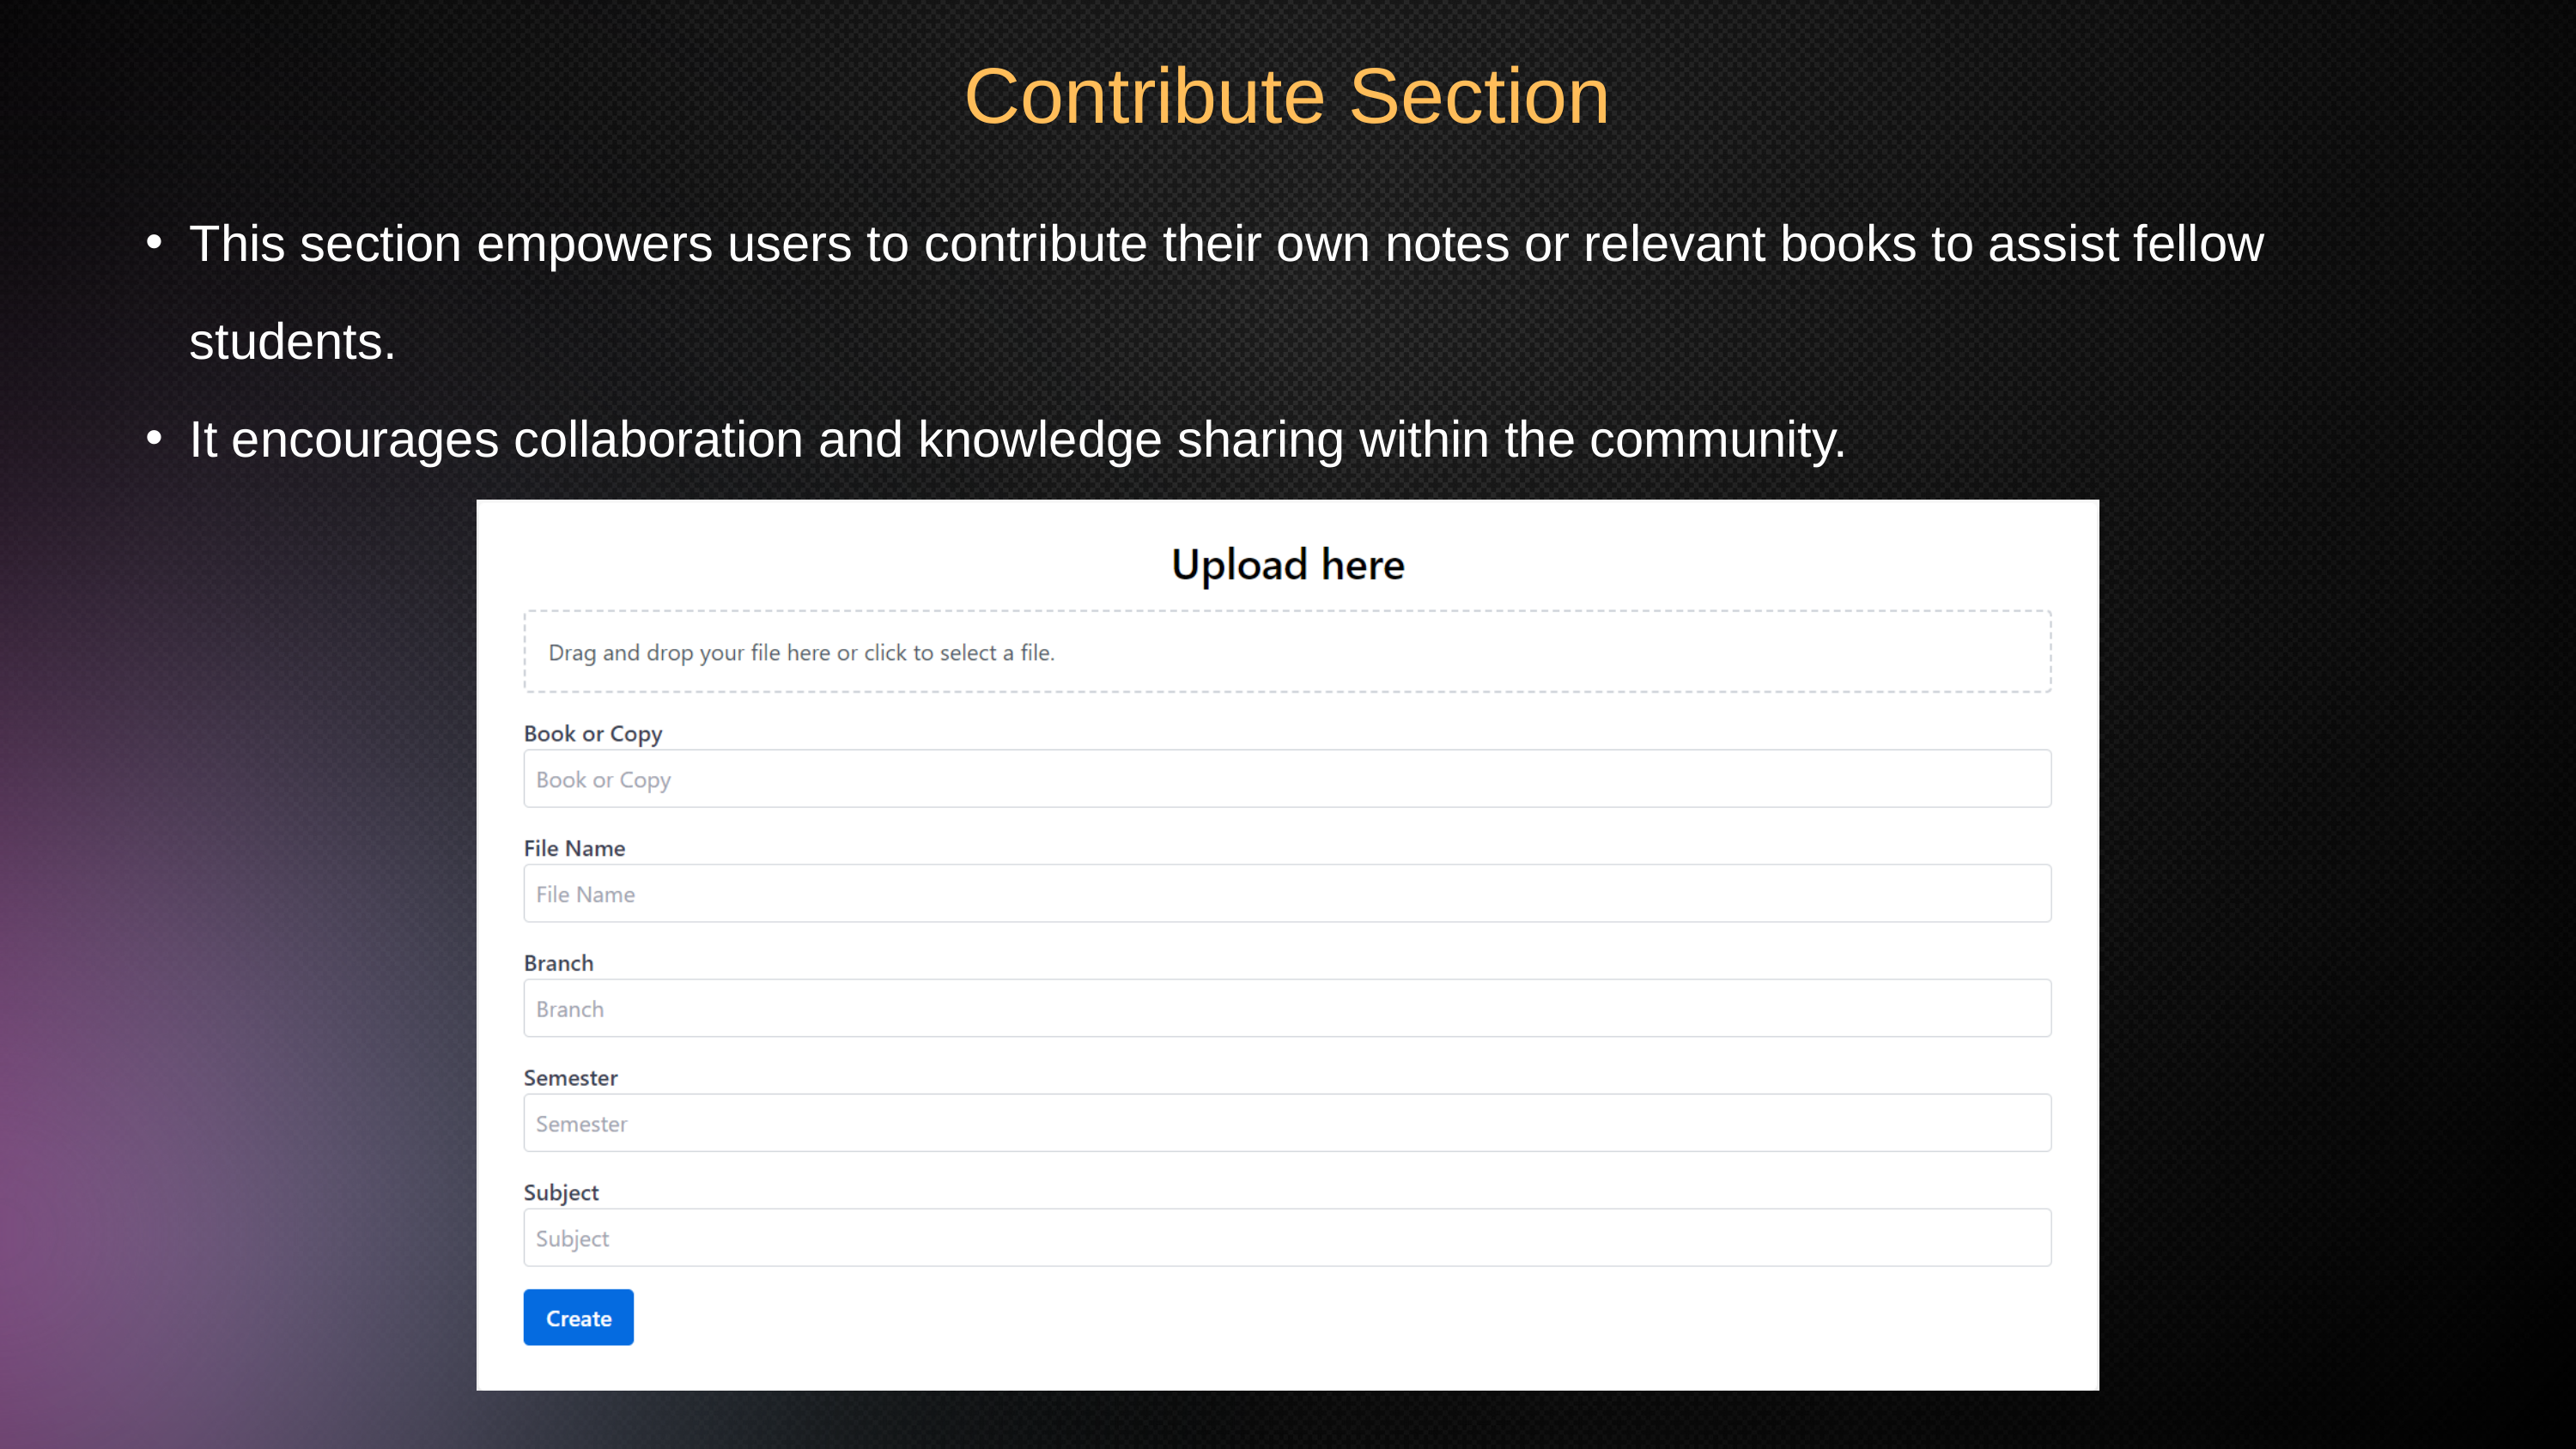

Contribute Section
This section empowers users to contribute their own notes or relevant books to assist fellow students.
It encourages collaboration and knowledge sharing within the community.